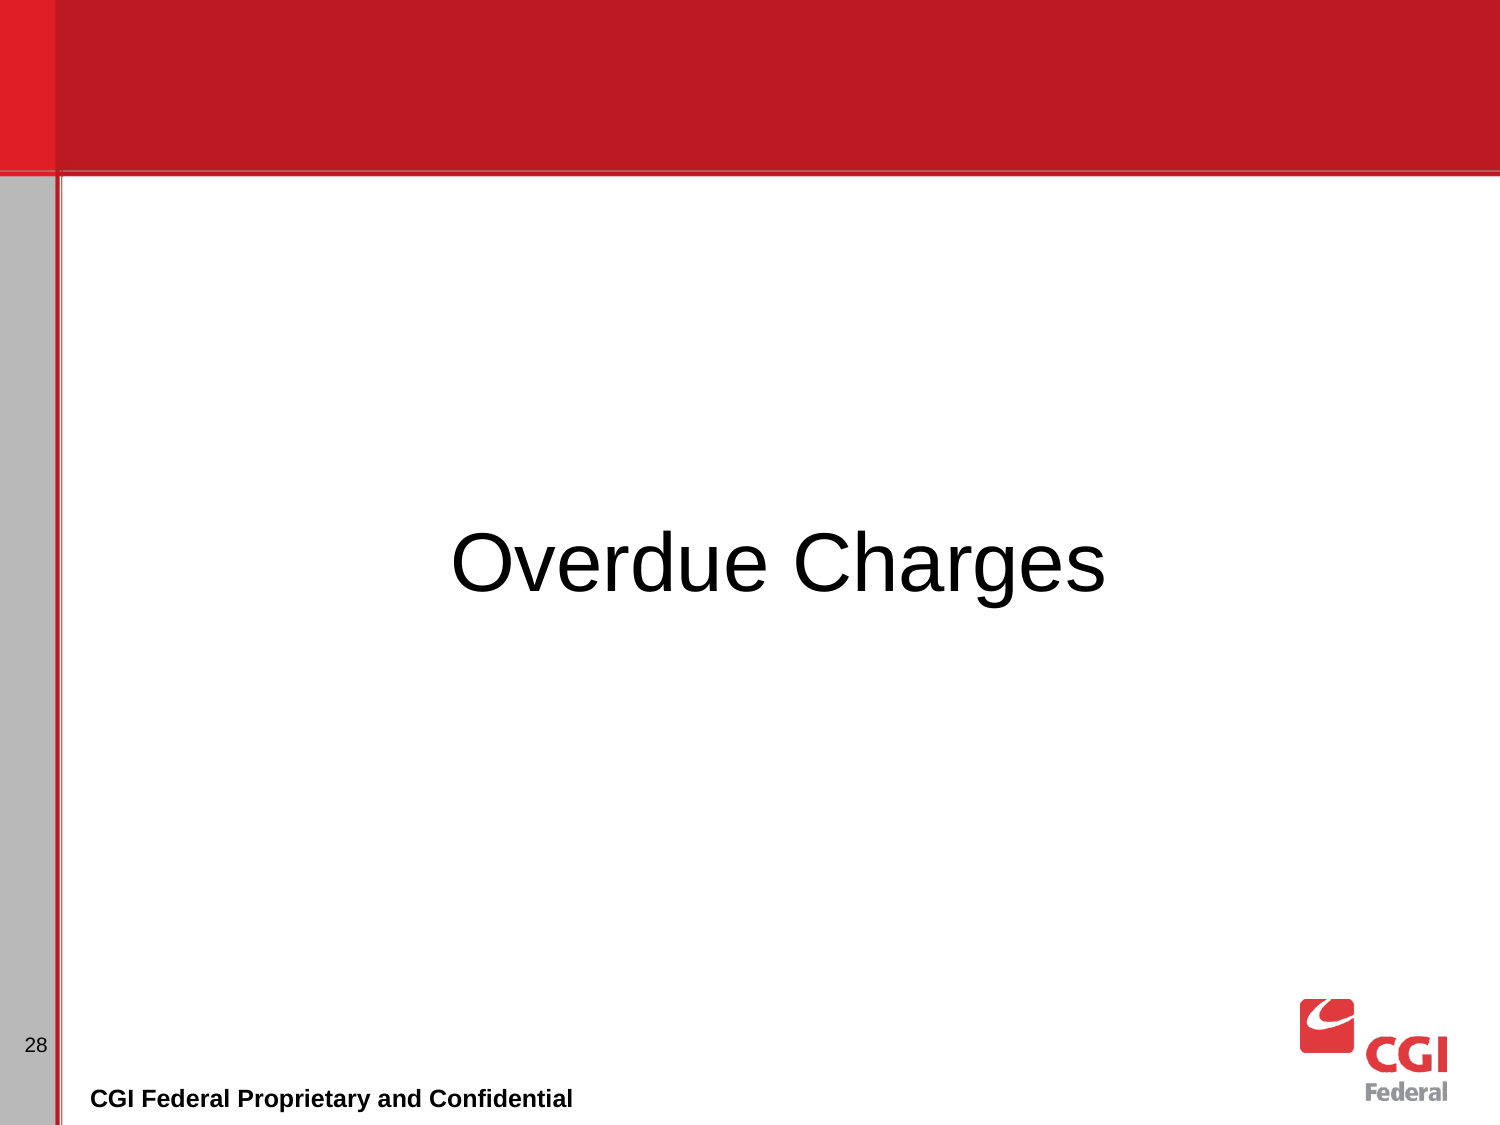

# Overdue Charges
28
CGI Federal Proprietary and Confidential